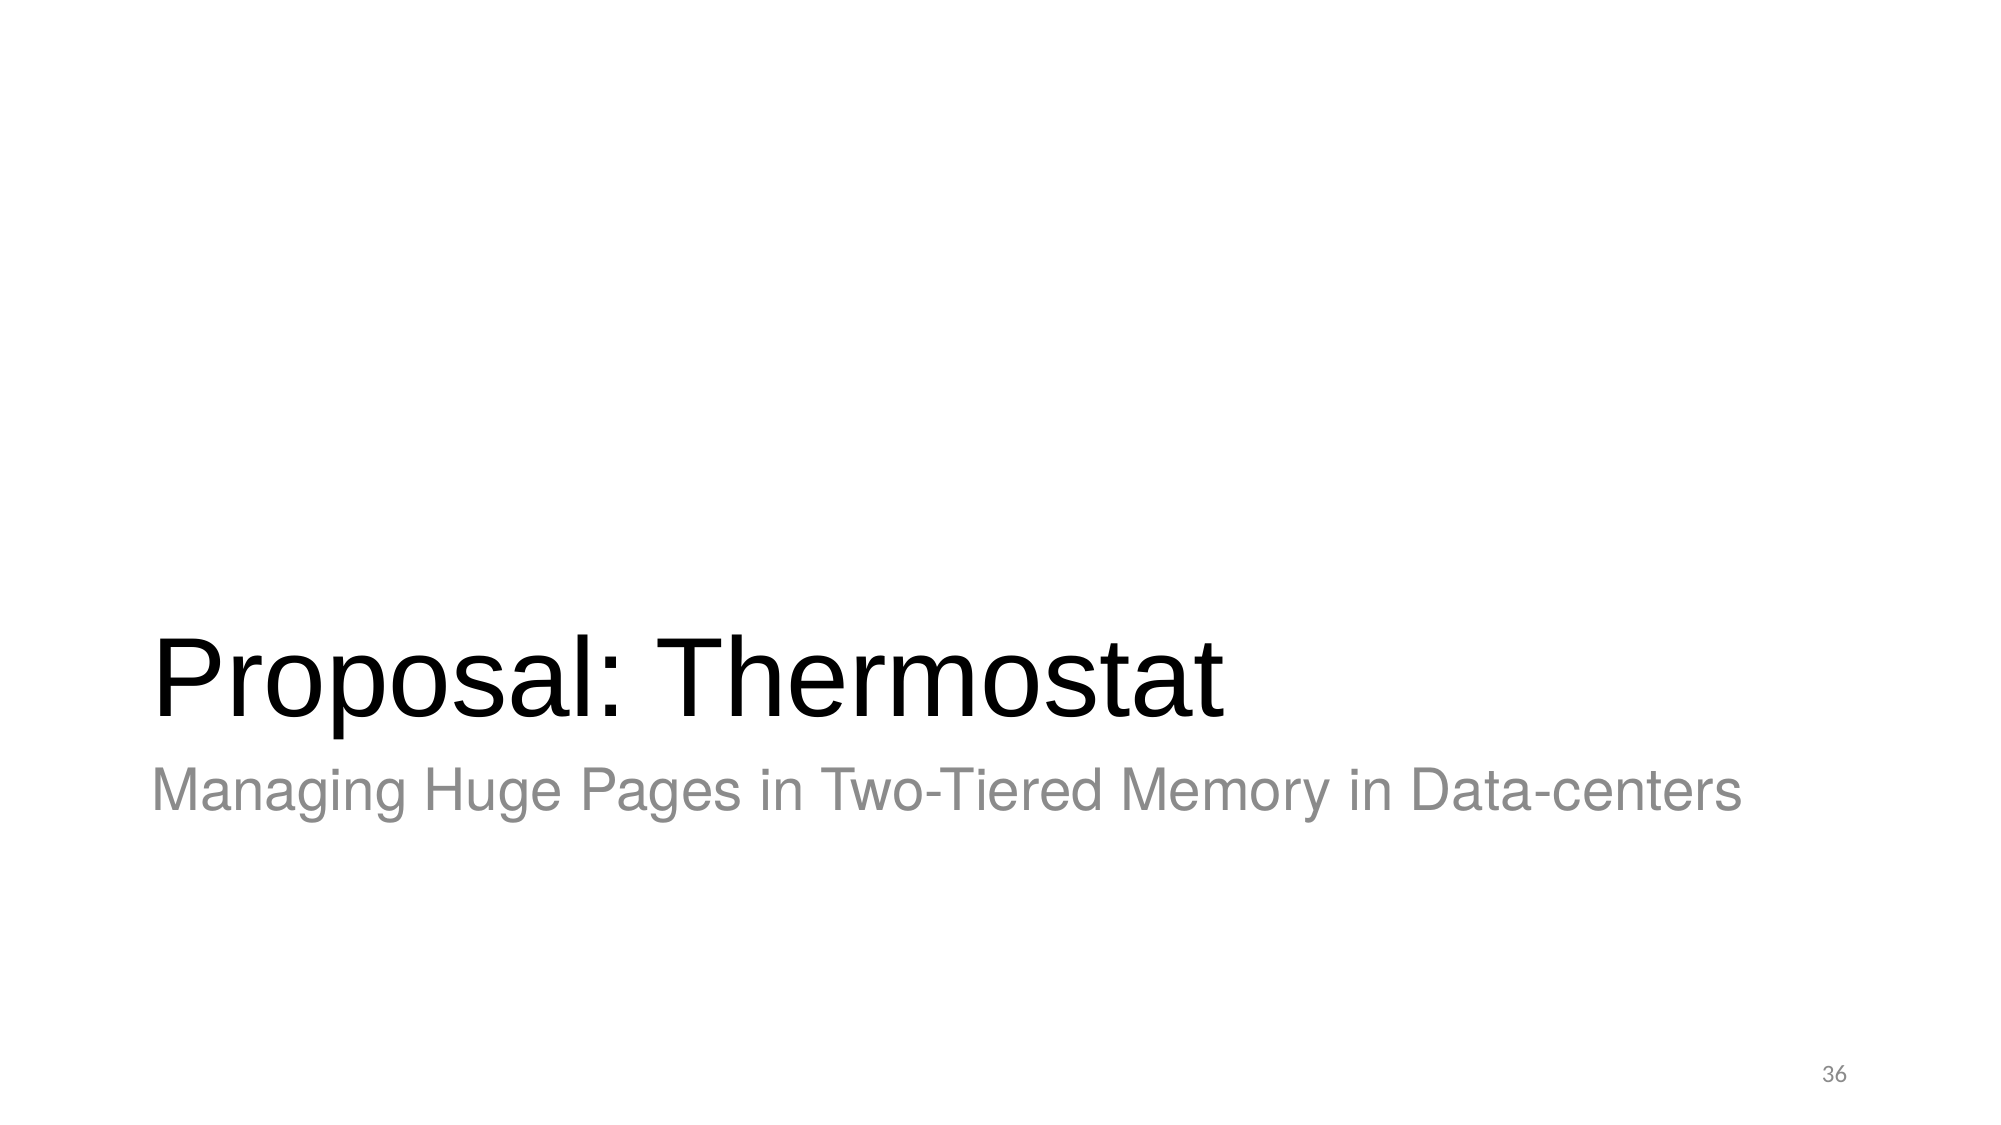

# Proposal: Thermostat
Managing Huge Pages in Two-Tiered Memory in Data-centers

36